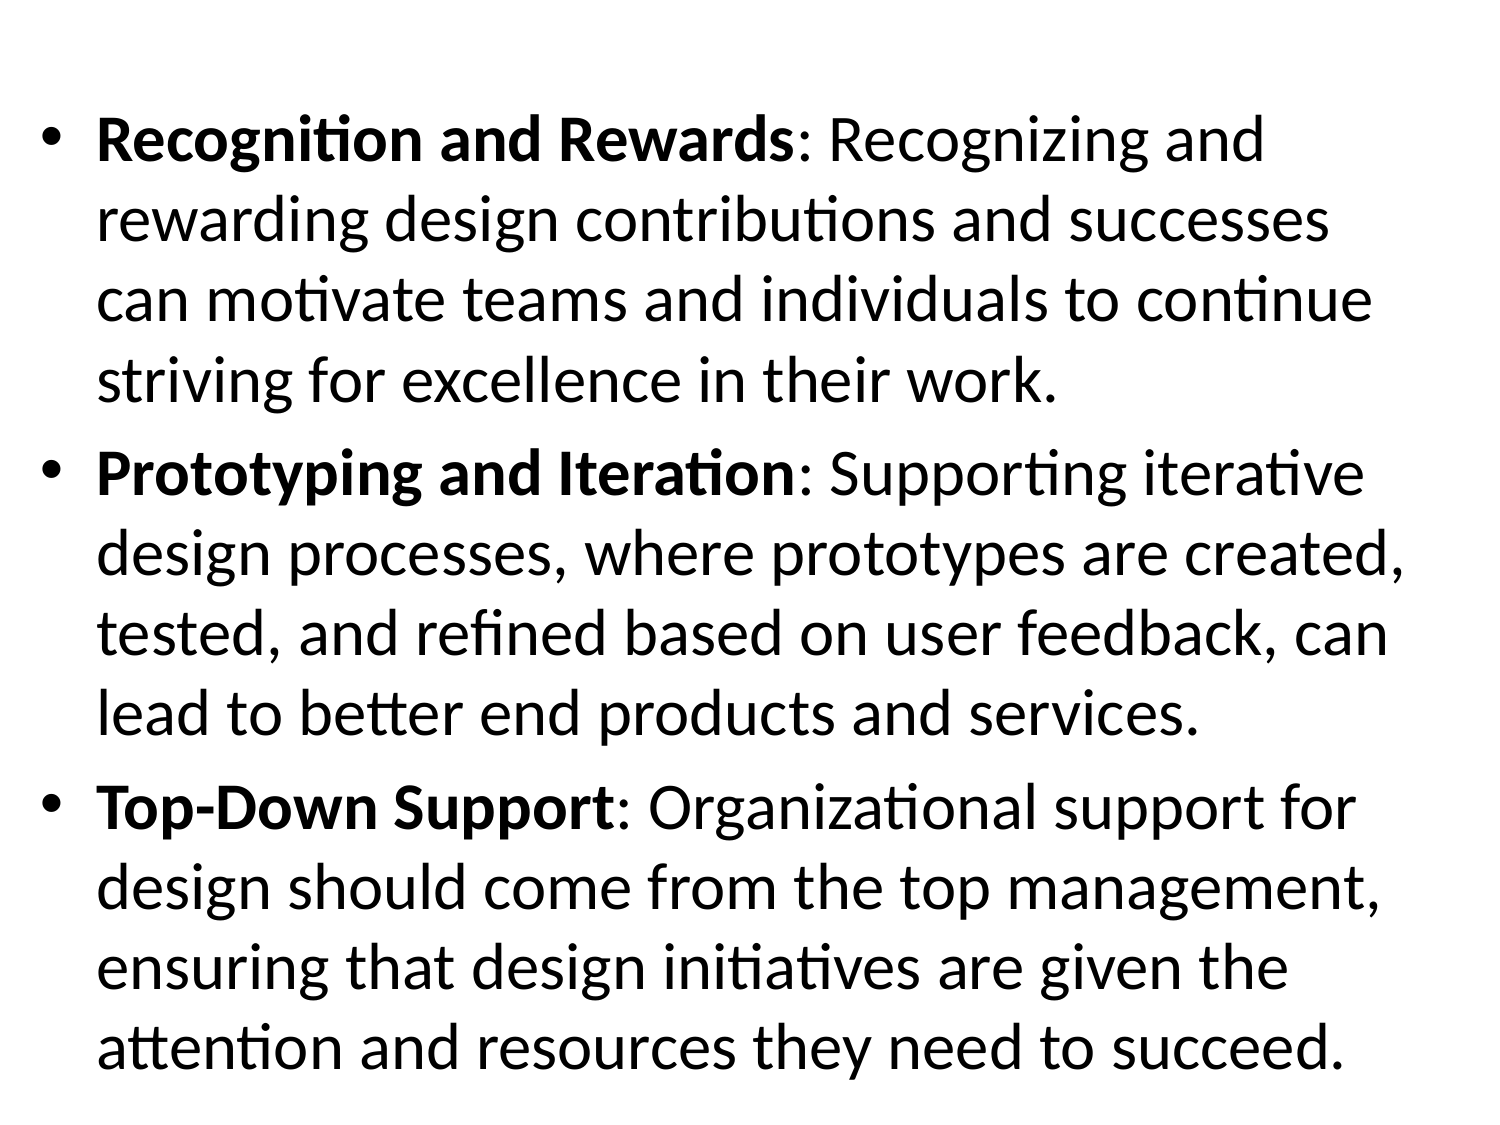

Recognition and Rewards: Recognizing and rewarding design contributions and successes can motivate teams and individuals to continue striving for excellence in their work.
Prototyping and Iteration: Supporting iterative design processes, where prototypes are created, tested, and refined based on user feedback, can lead to better end products and services.
Top-Down Support: Organizational support for design should come from the top management, ensuring that design initiatives are given the attention and resources they need to succeed.